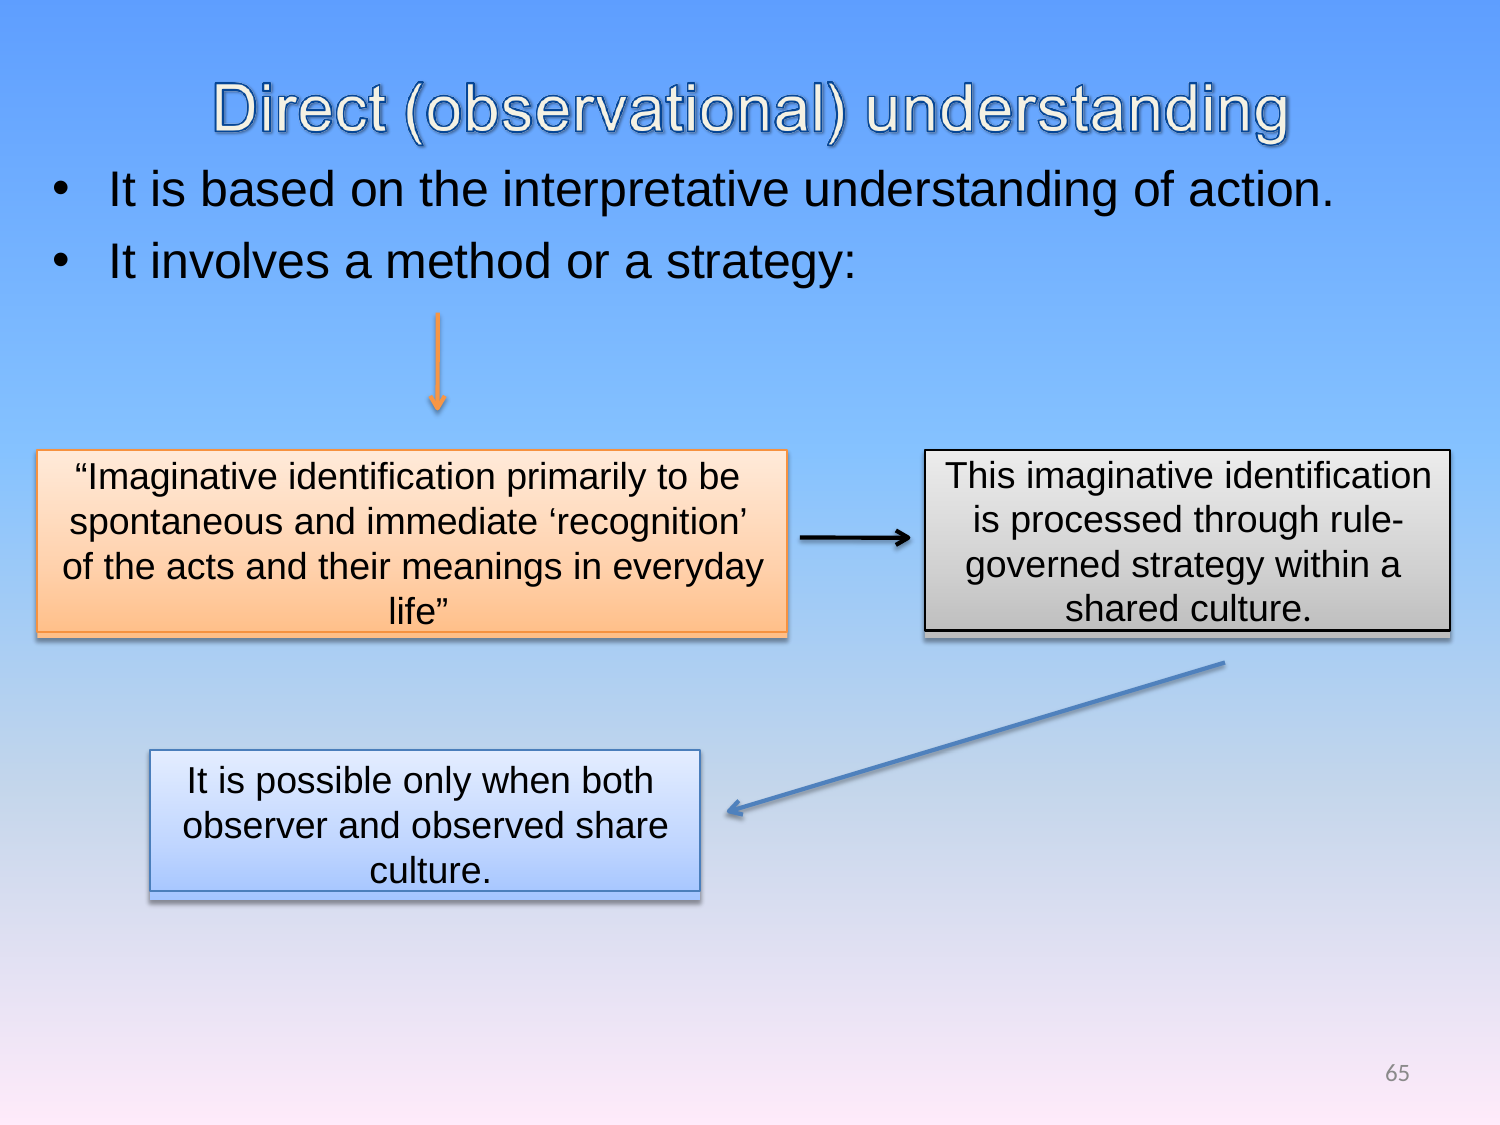

It is based on the interpretative understanding of action.
It involves a method or a strategy:

“Imaginative identification primarily to be  spontaneous and immediate ‘recognition’  of the acts and their meanings in everyday  life”

This imaginative identification  is processed through rule-  governed strategy within a  shared culture.

It is possible only when both  observer and observed share  culture.

65